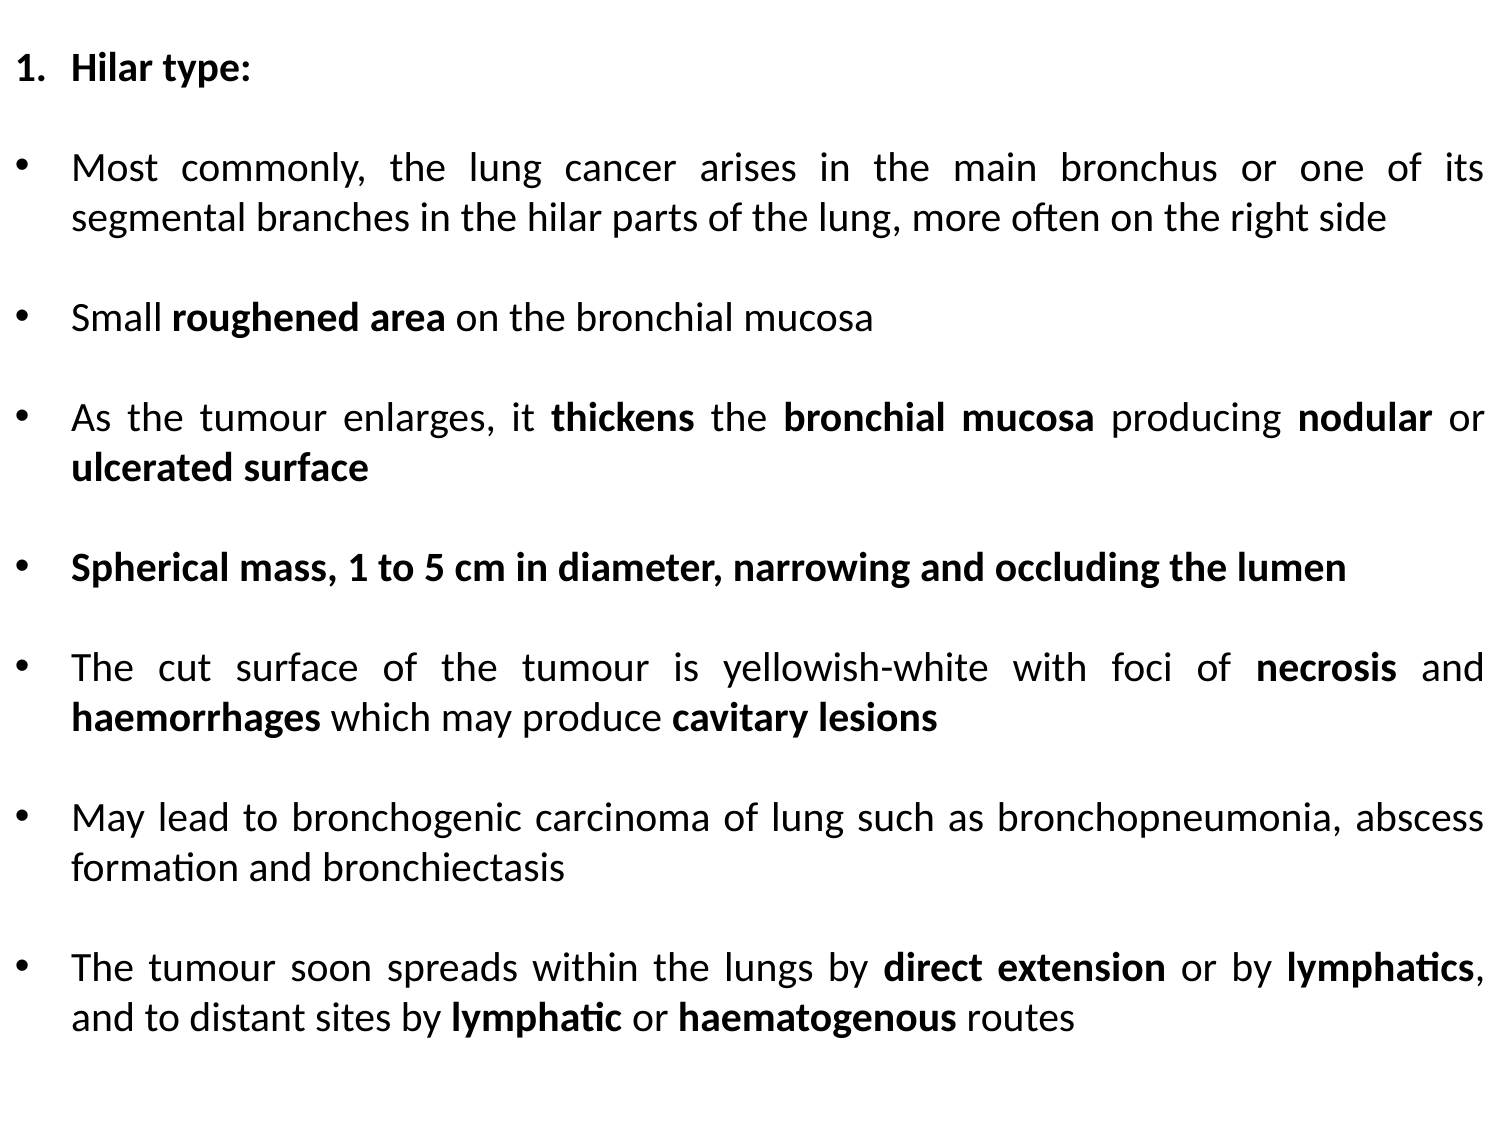

Hilar type:

Most commonly, the lung cancer arises in the main bronchus or one of its segmental branches in the hilar parts of the lung, more often on the right side

Small roughened area on the bronchial mucosa

As the tumour enlarges, it thickens the bronchial mucosa producing nodular or ulcerated surface

Spherical mass, 1 to 5 cm in diameter, narrowing and occluding the lumen

The cut surface of the tumour is yellowish-white with foci of necrosis and haemorrhages which may produce cavitary lesions

May lead to bronchogenic carcinoma of lung such as bronchopneumonia, abscess formation and bronchiectasis

The tumour soon spreads within the lungs by direct extension or by lymphatics, and to distant sites by lymphatic or haematogenous routes